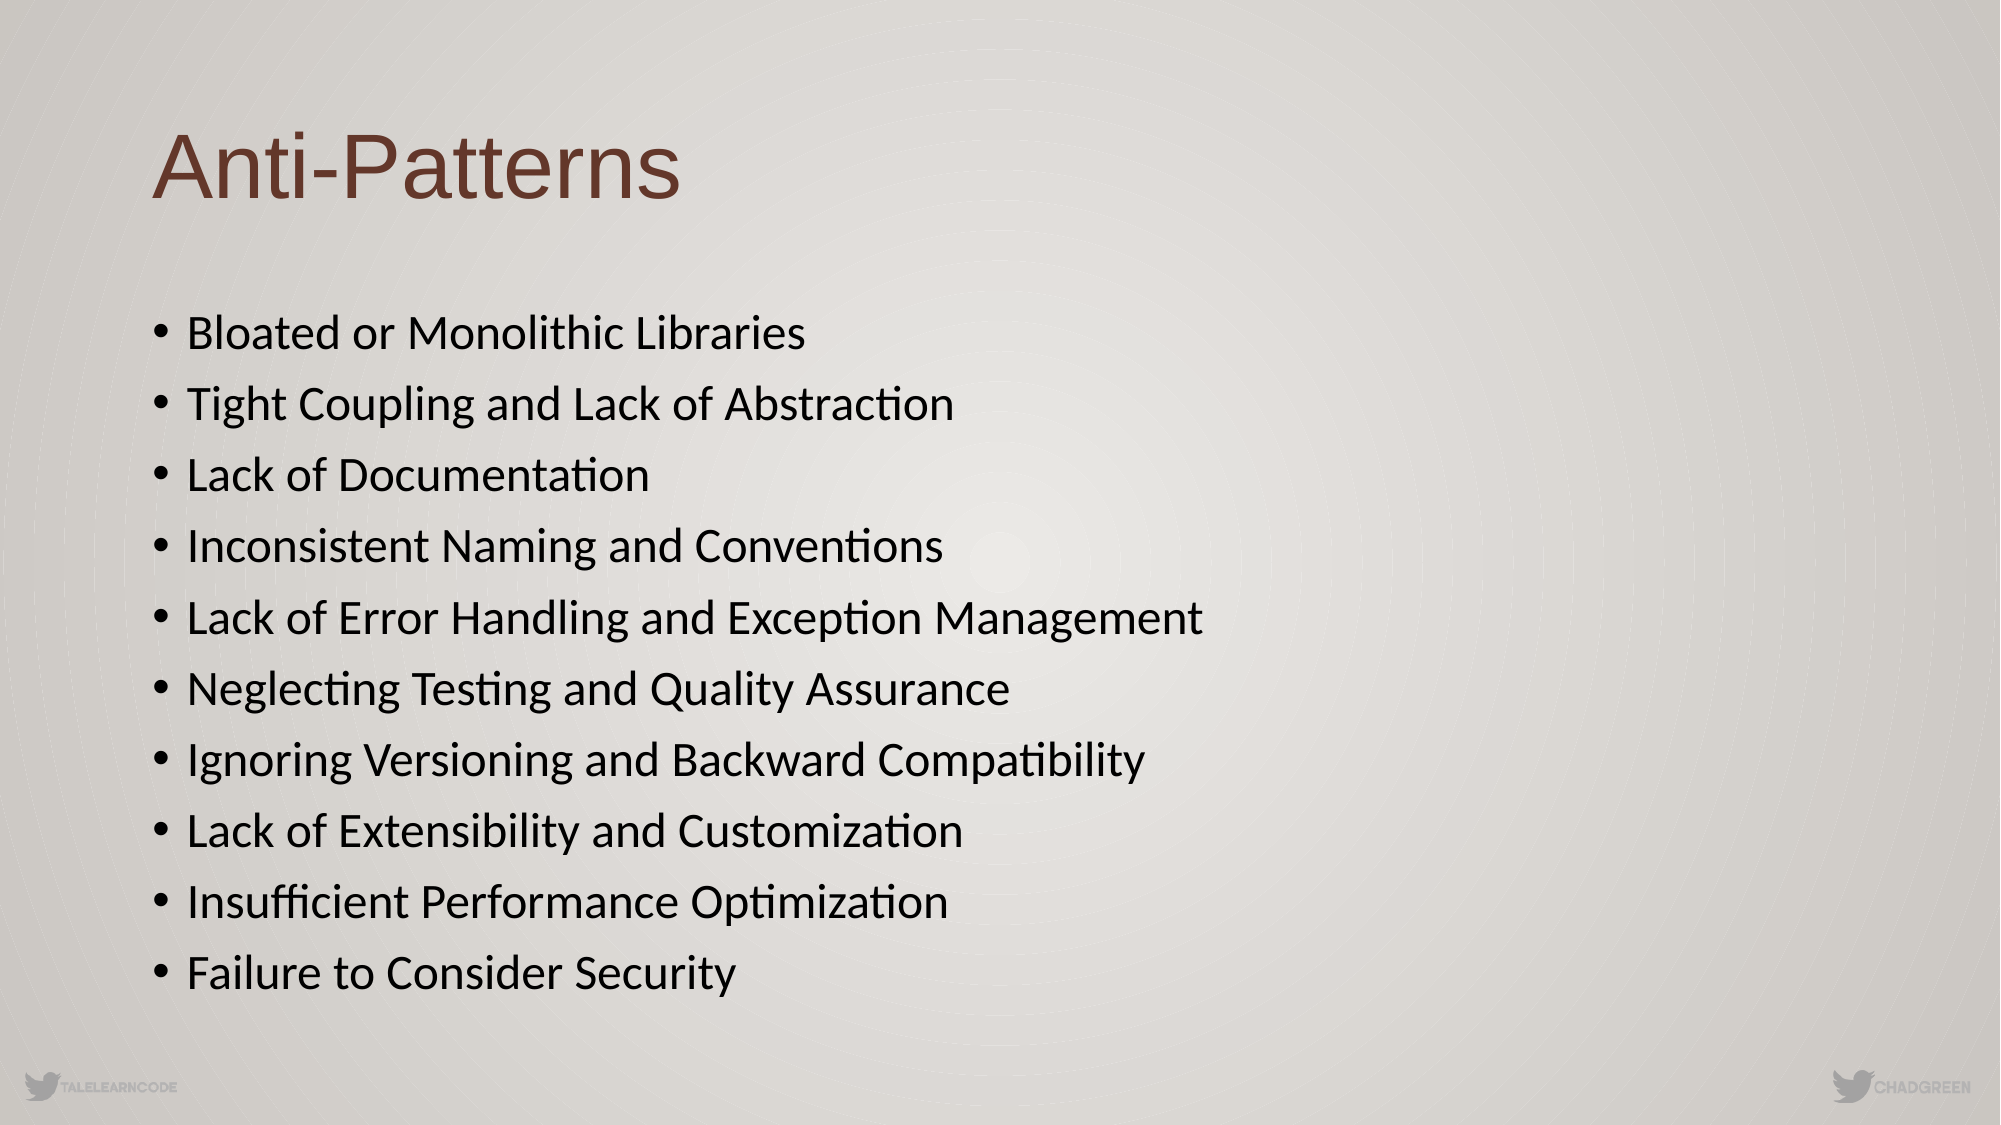

# Anti-Patterns
Bloated or Monolithic Libraries
Tight Coupling and Lack of Abstraction
Lack of Documentation
Inconsistent Naming and Conventions
Lack of Error Handling and Exception Management
Neglecting Testing and Quality Assurance
Ignoring Versioning and Backward Compatibility
Lack of Extensibility and Customization
Insufficient Performance Optimization
Failure to Consider Security